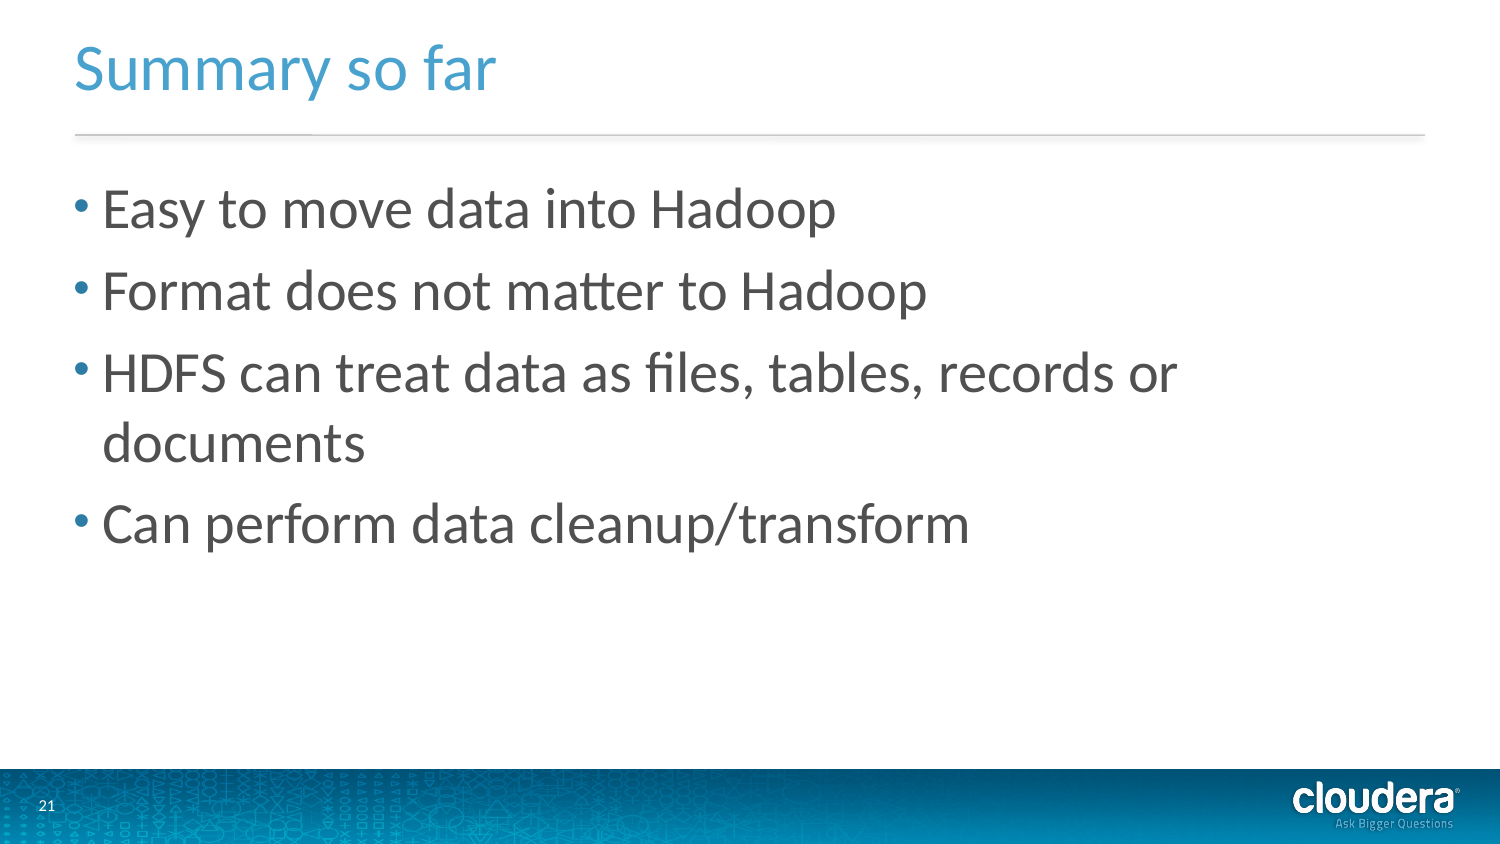

# Summary so far
Easy to move data into Hadoop
Format does not matter to Hadoop
HDFS can treat data as files, tables, records or documents
Can perform data cleanup/transform